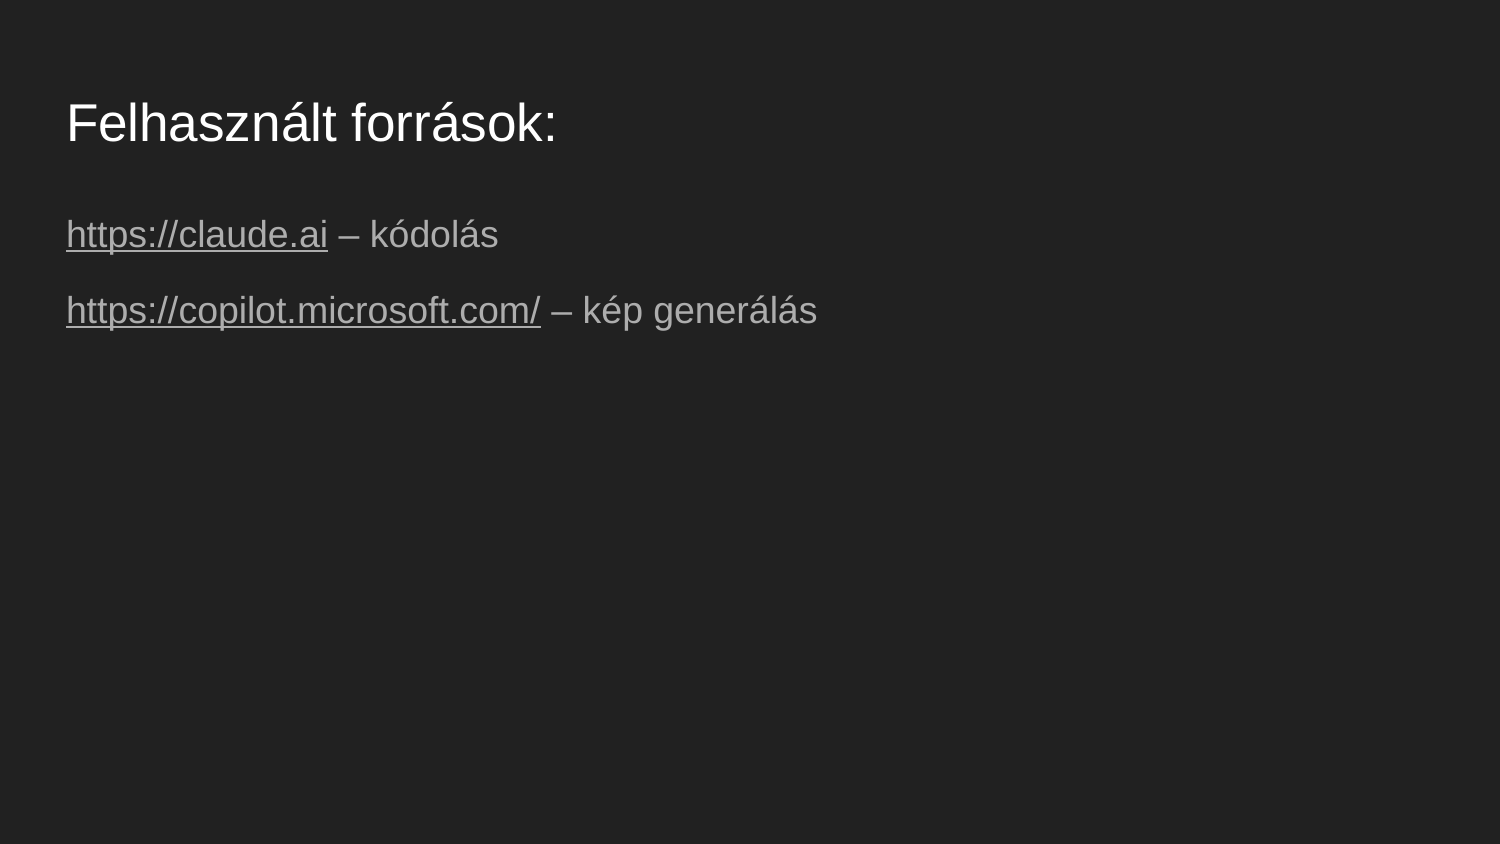

# Felhasznált források:
https://claude.ai – kódolás
https://copilot.microsoft.com/ – kép generálás